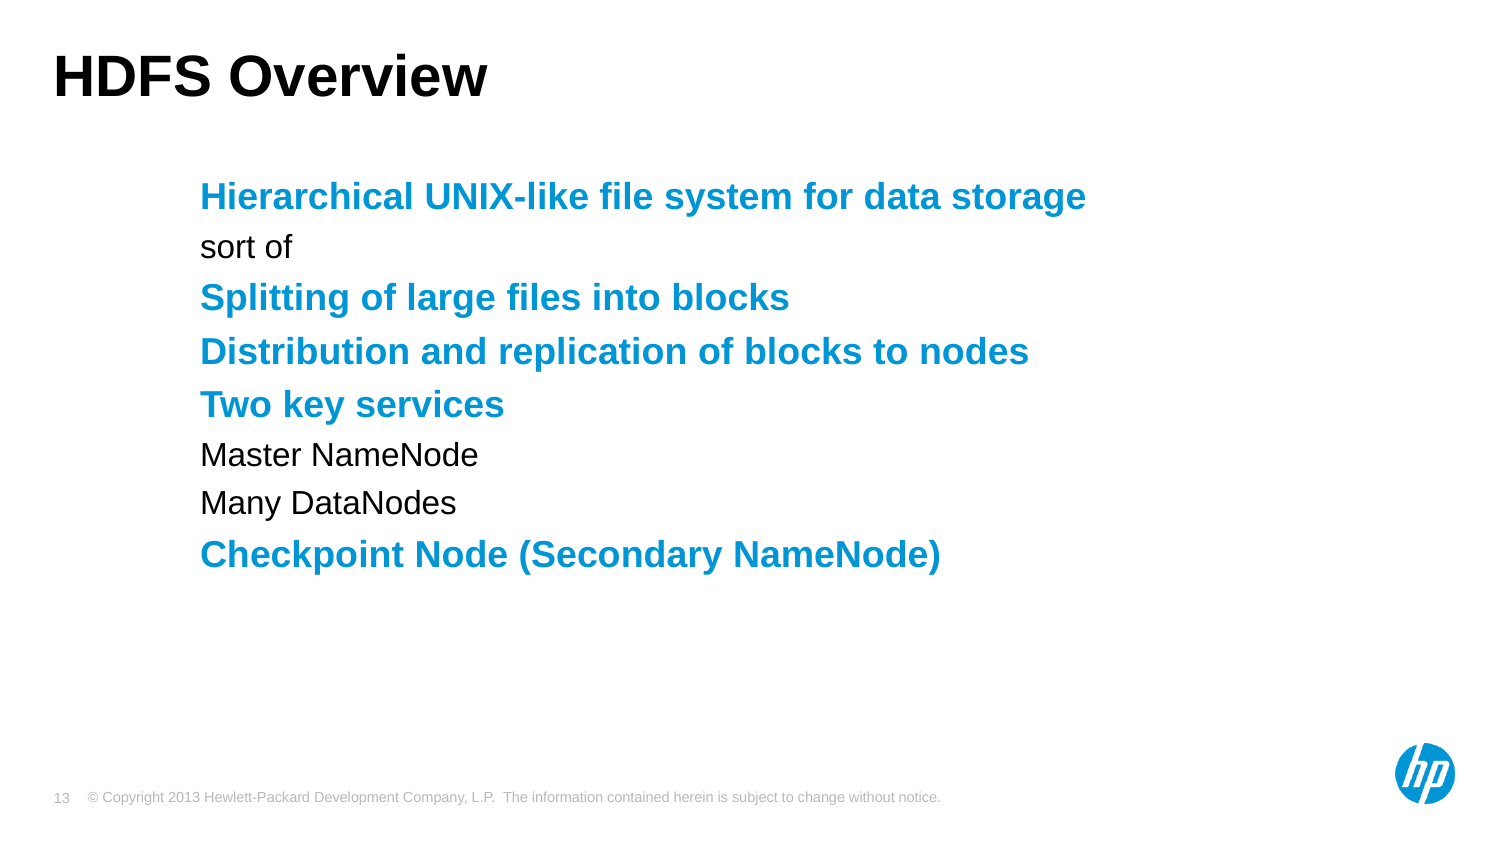

# HDFS Overview
Hierarchical UNIX-like file system for data storage
sort of
Splitting of large files into blocks
Distribution and replication of blocks to nodes
Two key services
Master NameNode
Many DataNodes
Checkpoint Node (Secondary NameNode)